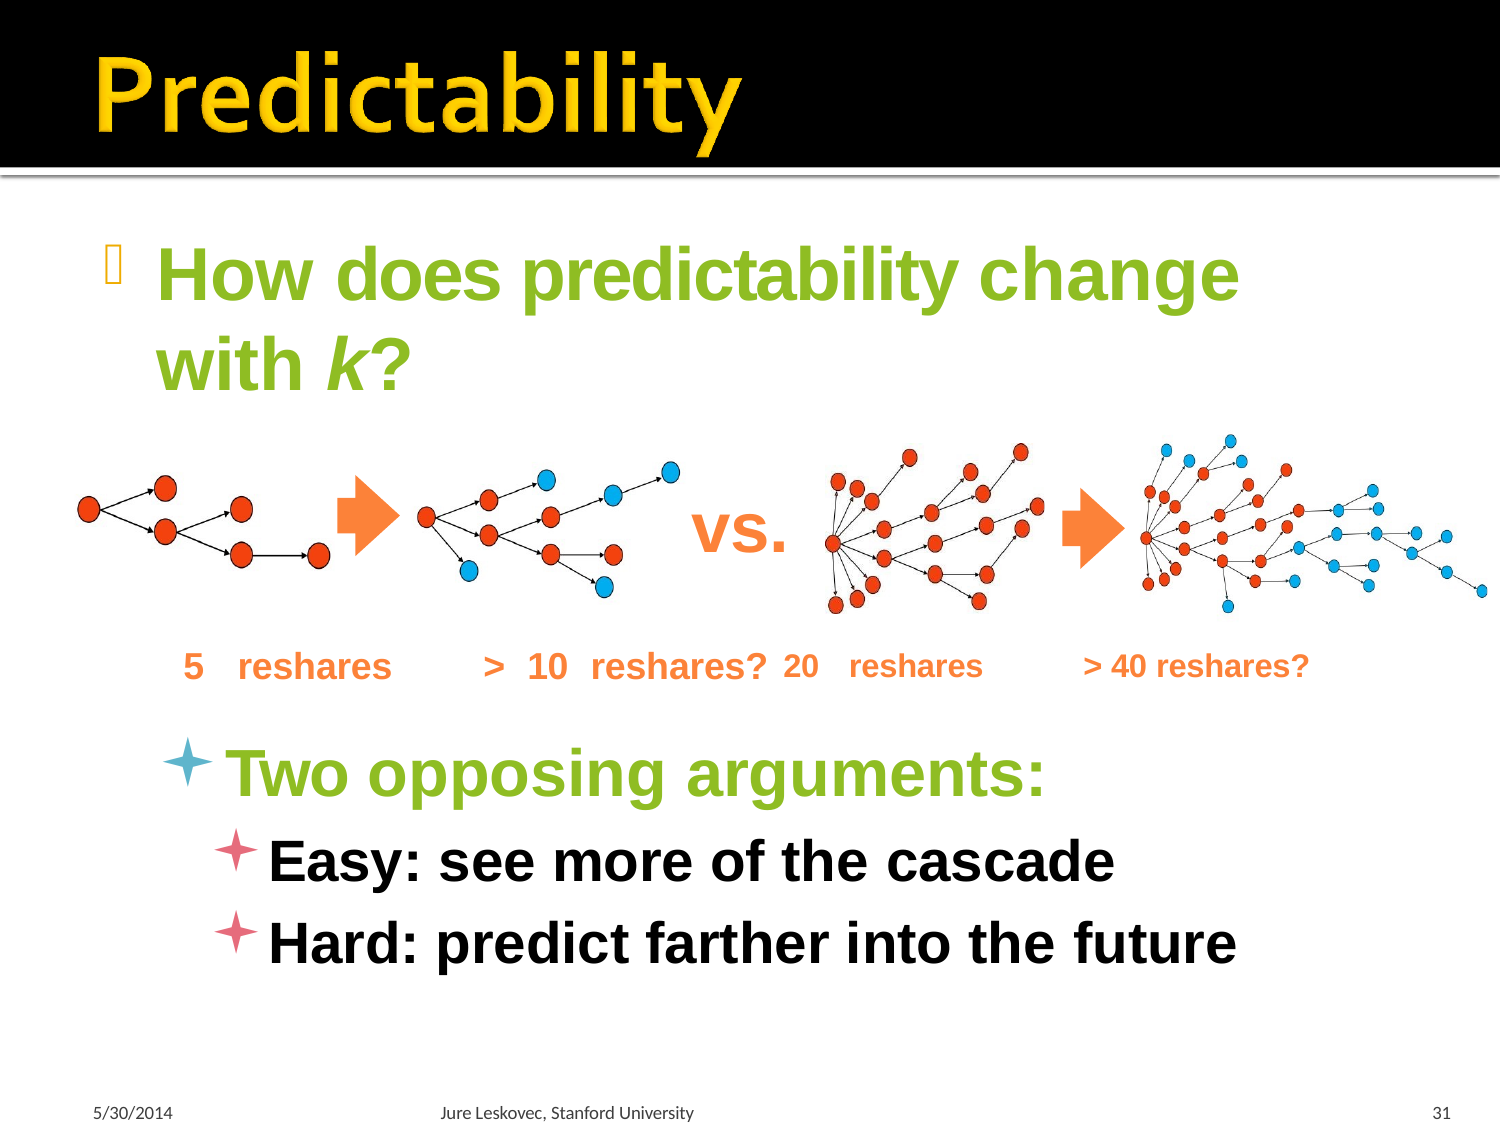

# How does predictability change
with k?

vs.
5   reshares	>  10  reshares?	20   reshares	> 40 reshares?

Two opposing arguments:
Easy: see more of the cascade
Hard: predict farther into the future

5/30/2014
Jure Leskovec, Stanford University
31